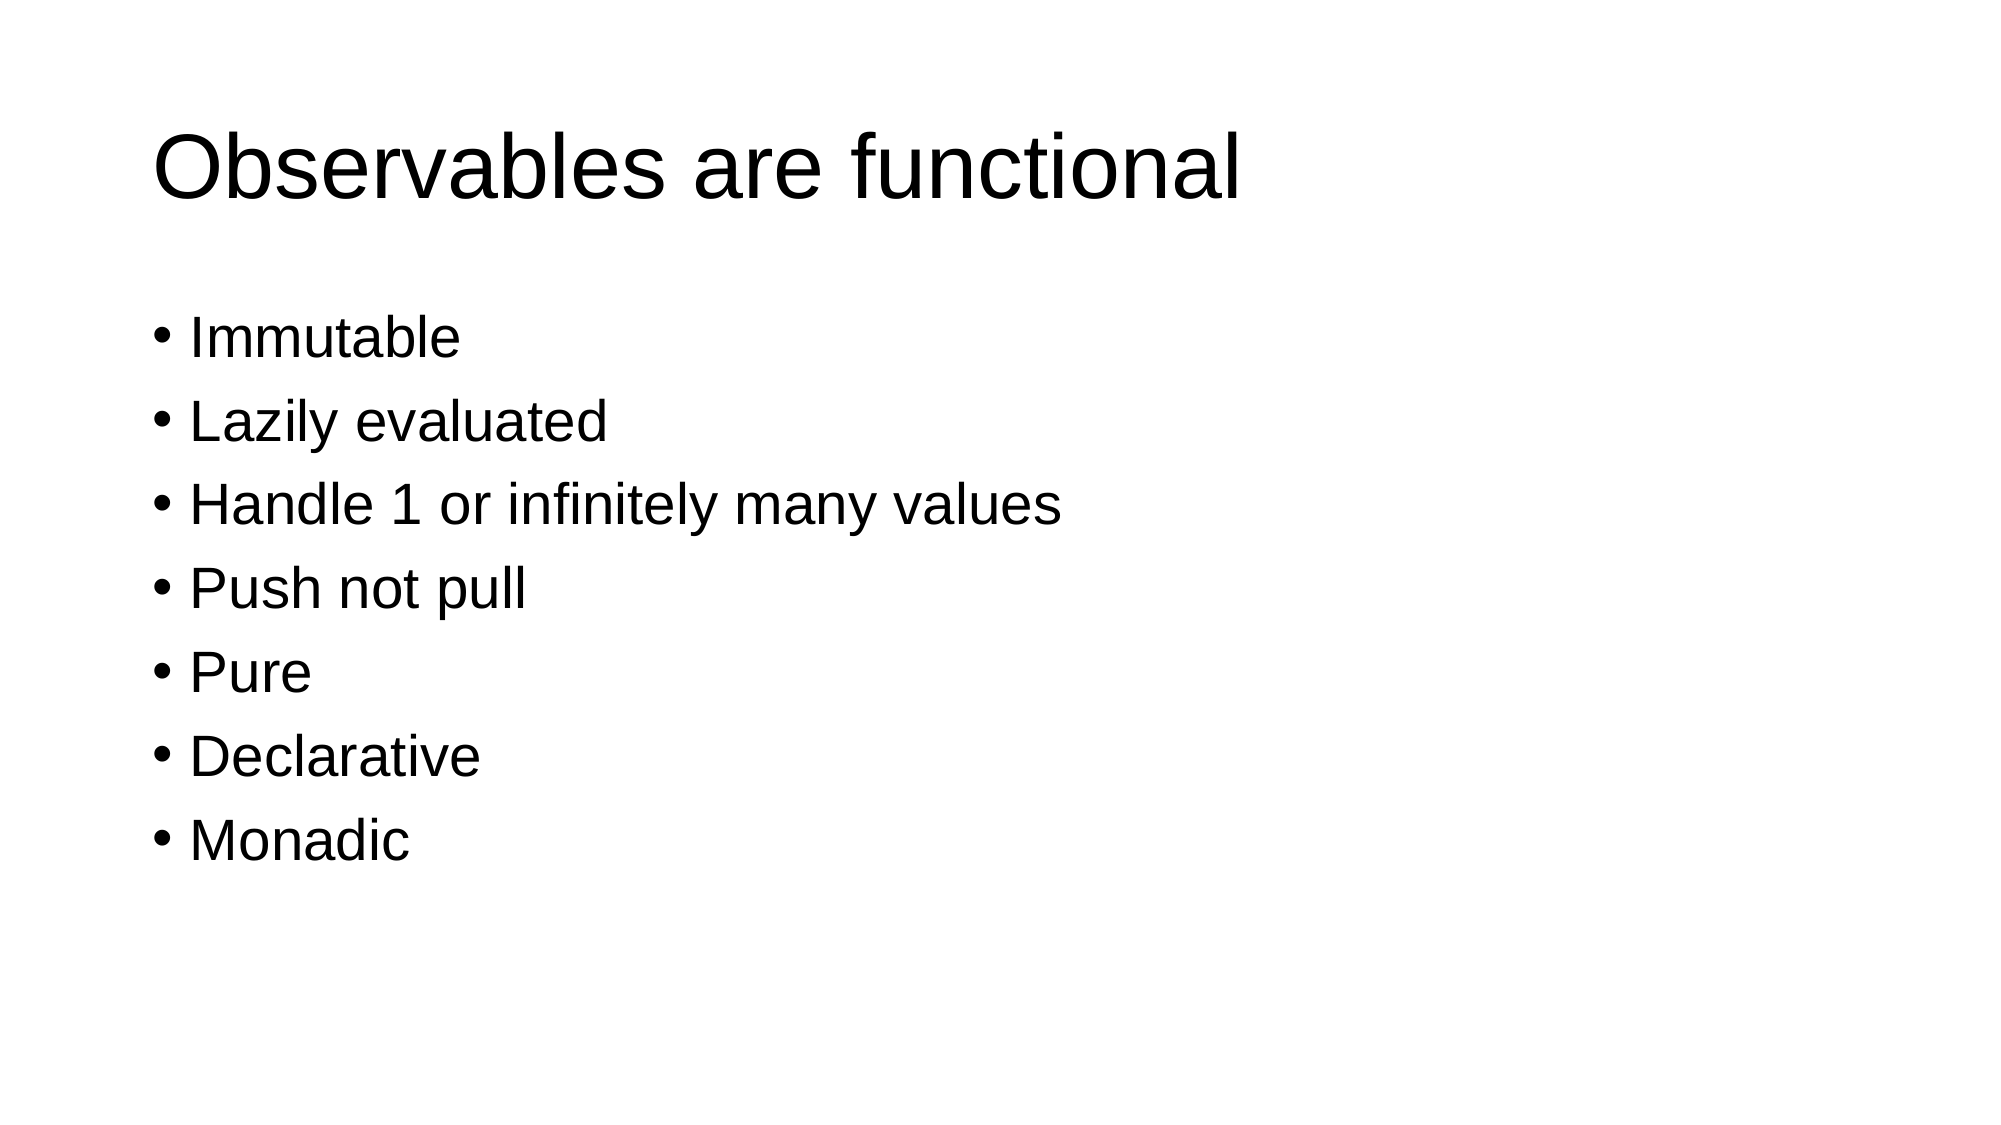

# Observables are functional
Immutable
Lazily evaluated
Handle 1 or infinitely many values
Push not pull
Pure
Declarative
Monadic